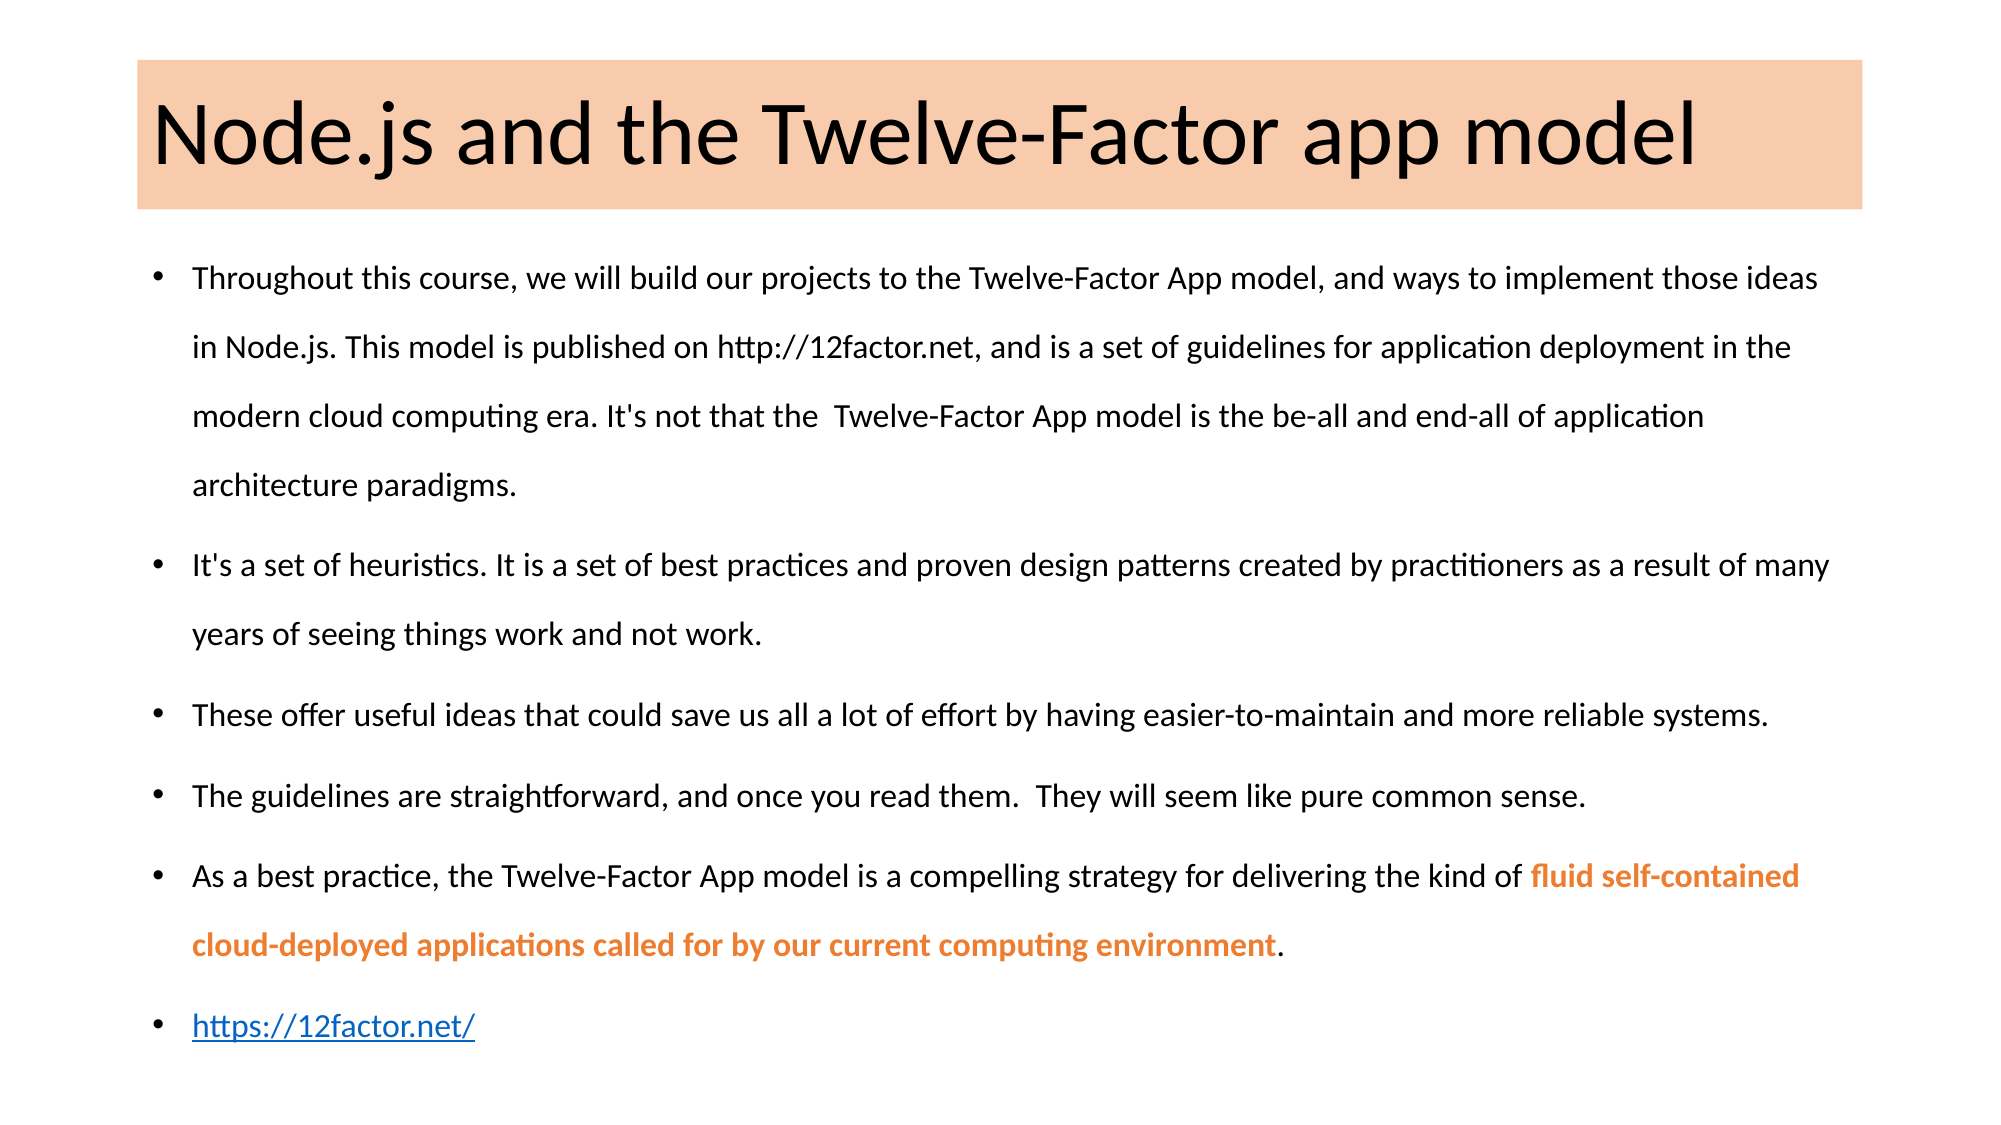

# Node.js and the Twelve-Factor app model
Throughout this course, we will build our projects to the Twelve-Factor App model, and ways to implement those ideas in Node.js. This model is published on http://12factor.net, and is a set of guidelines for application deployment in the modern cloud computing era. It's not that the  Twelve-Factor App model is the be-all and end-all of application architecture paradigms.
It's a set of heuristics. It is a set of best practices and proven design patterns created by practitioners as a result of many years of seeing things work and not work.
These offer useful ideas that could save us all a lot of effort by having easier-to-maintain and more reliable systems.
The guidelines are straightforward, and once you read them.  They will seem like pure common sense.
As a best practice, the Twelve-Factor App model is a compelling strategy for delivering the kind of fluid self-contained cloud-deployed applications called for by our current computing environment.
https://12factor.net/